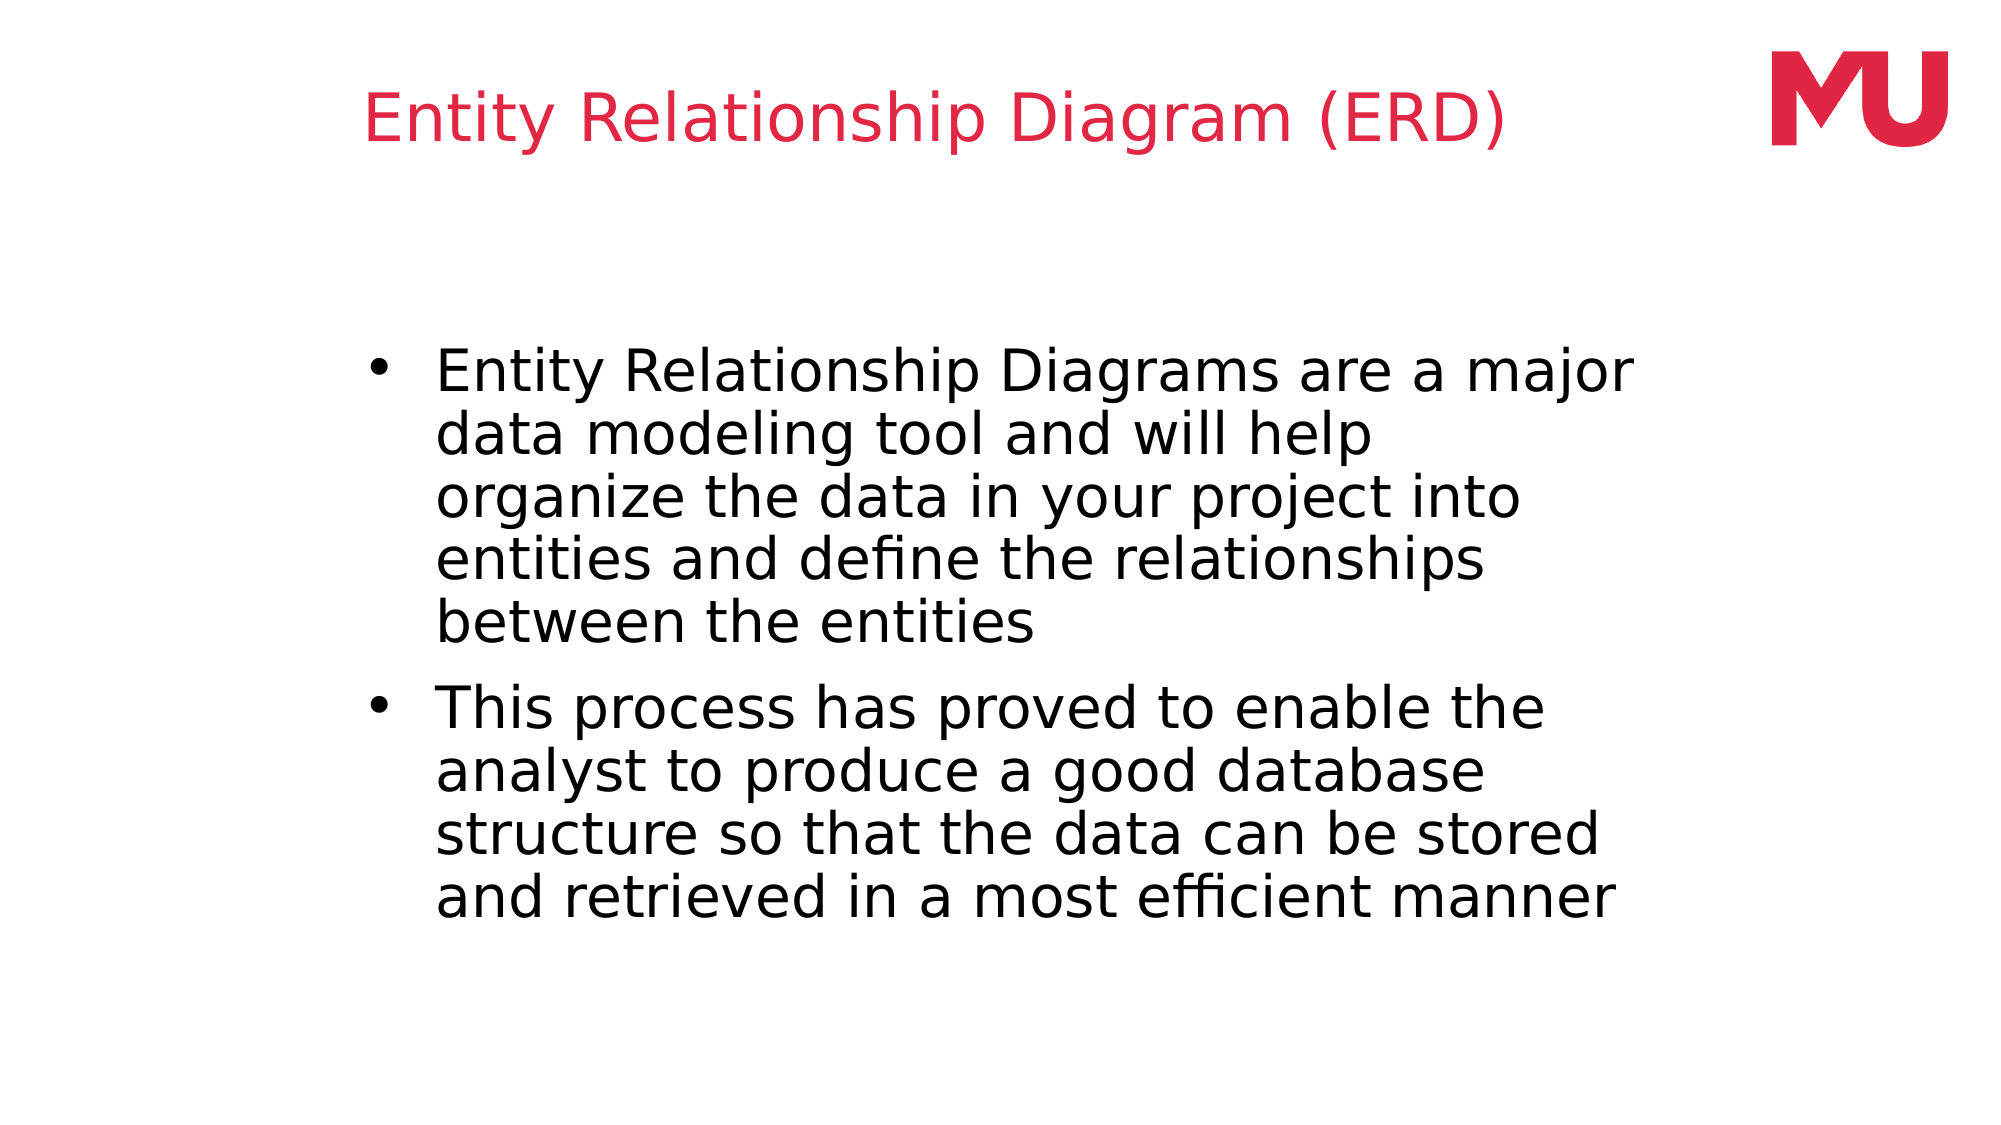

Entity Relationship Diagram (ERD)
Entity Relationship Diagrams are a major data modeling tool and will help organize the data in your project into entities and define the relationships between the entities
This process has proved to enable the analyst to produce a good database structure so that the data can be stored and retrieved in a most efficient manner